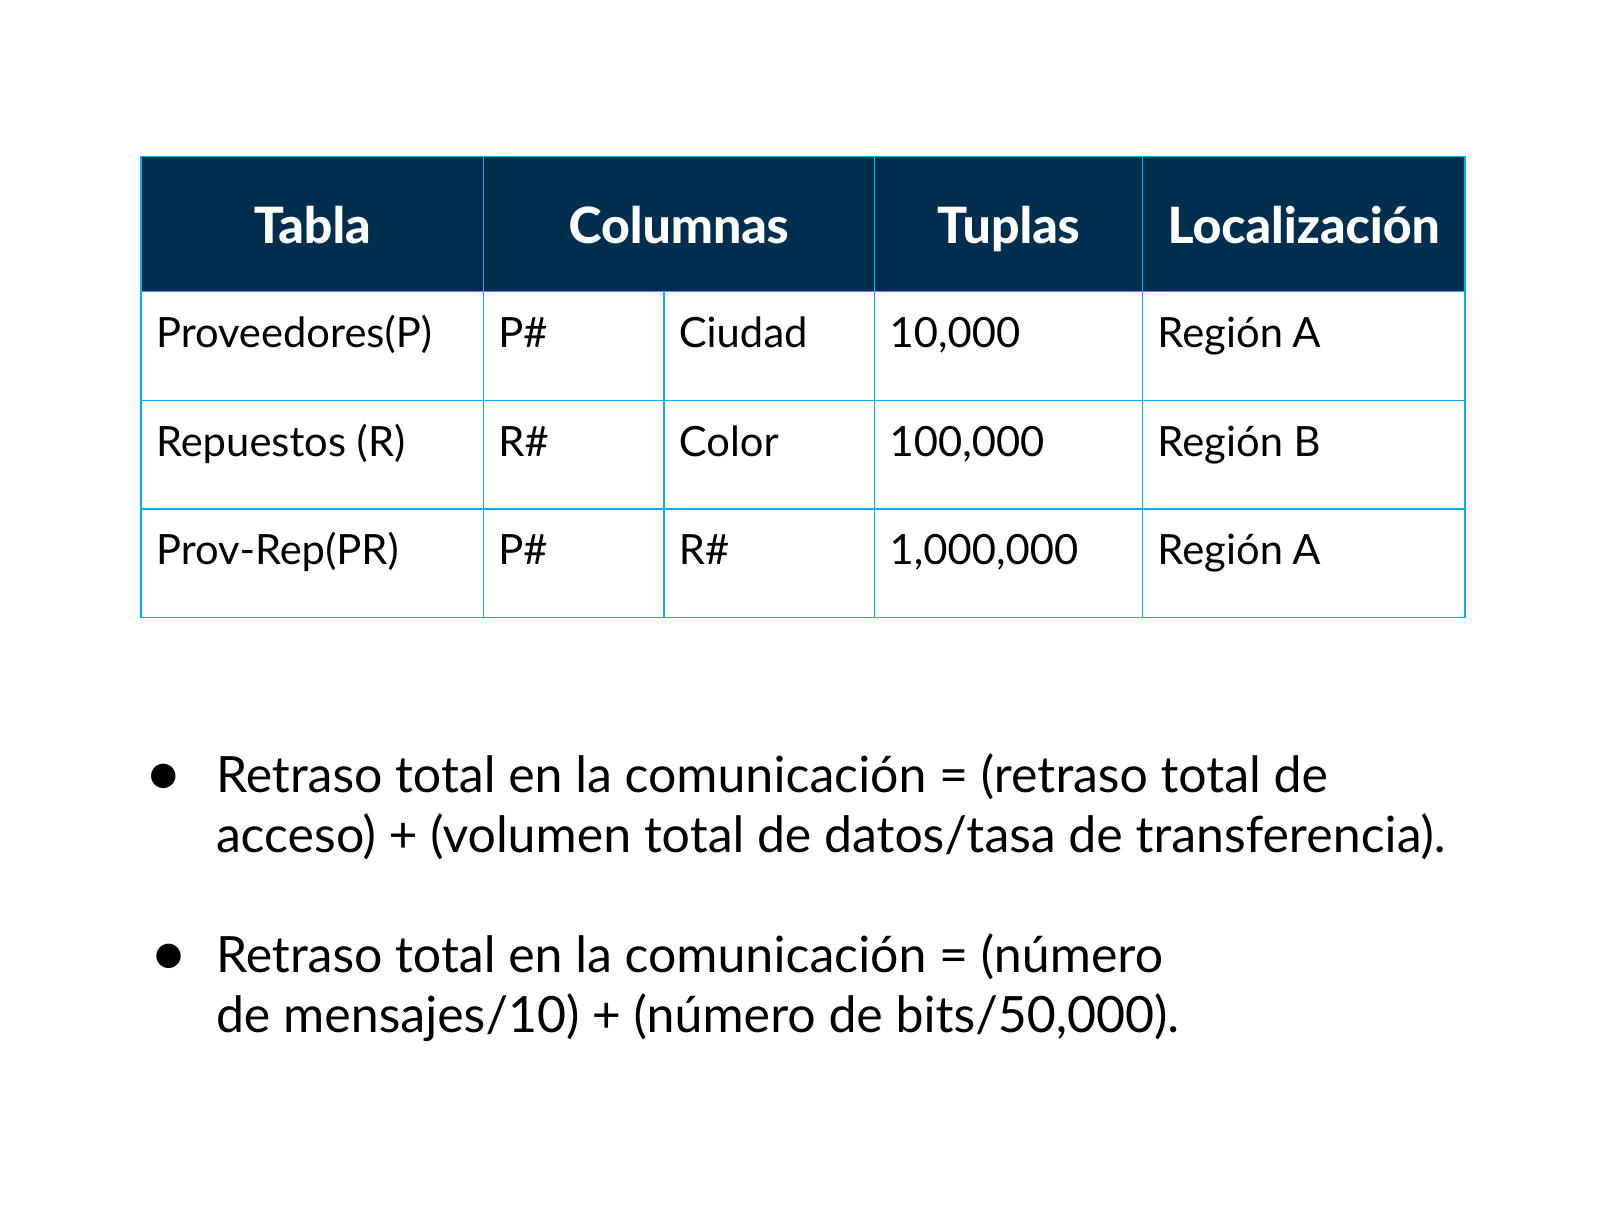

| Tabla | Columnas |  | Tuplas | Localización |
| --- | --- | --- | --- | --- |
| Proveedores(P) | P# | Ciudad | 10,000 | Región A |
| Repuestos (R) | R# | Color | 100,000 | Región B |
| Prov-Rep(PR) | P# | R# | 1,000,000 | Región A |
Retraso total en la comunicación = (retraso total de acceso) + (volumen total de datos/tasa de transferencia).

Retraso total en la comunicación = (número
de mensajes/10) + (número de bits/50,000).